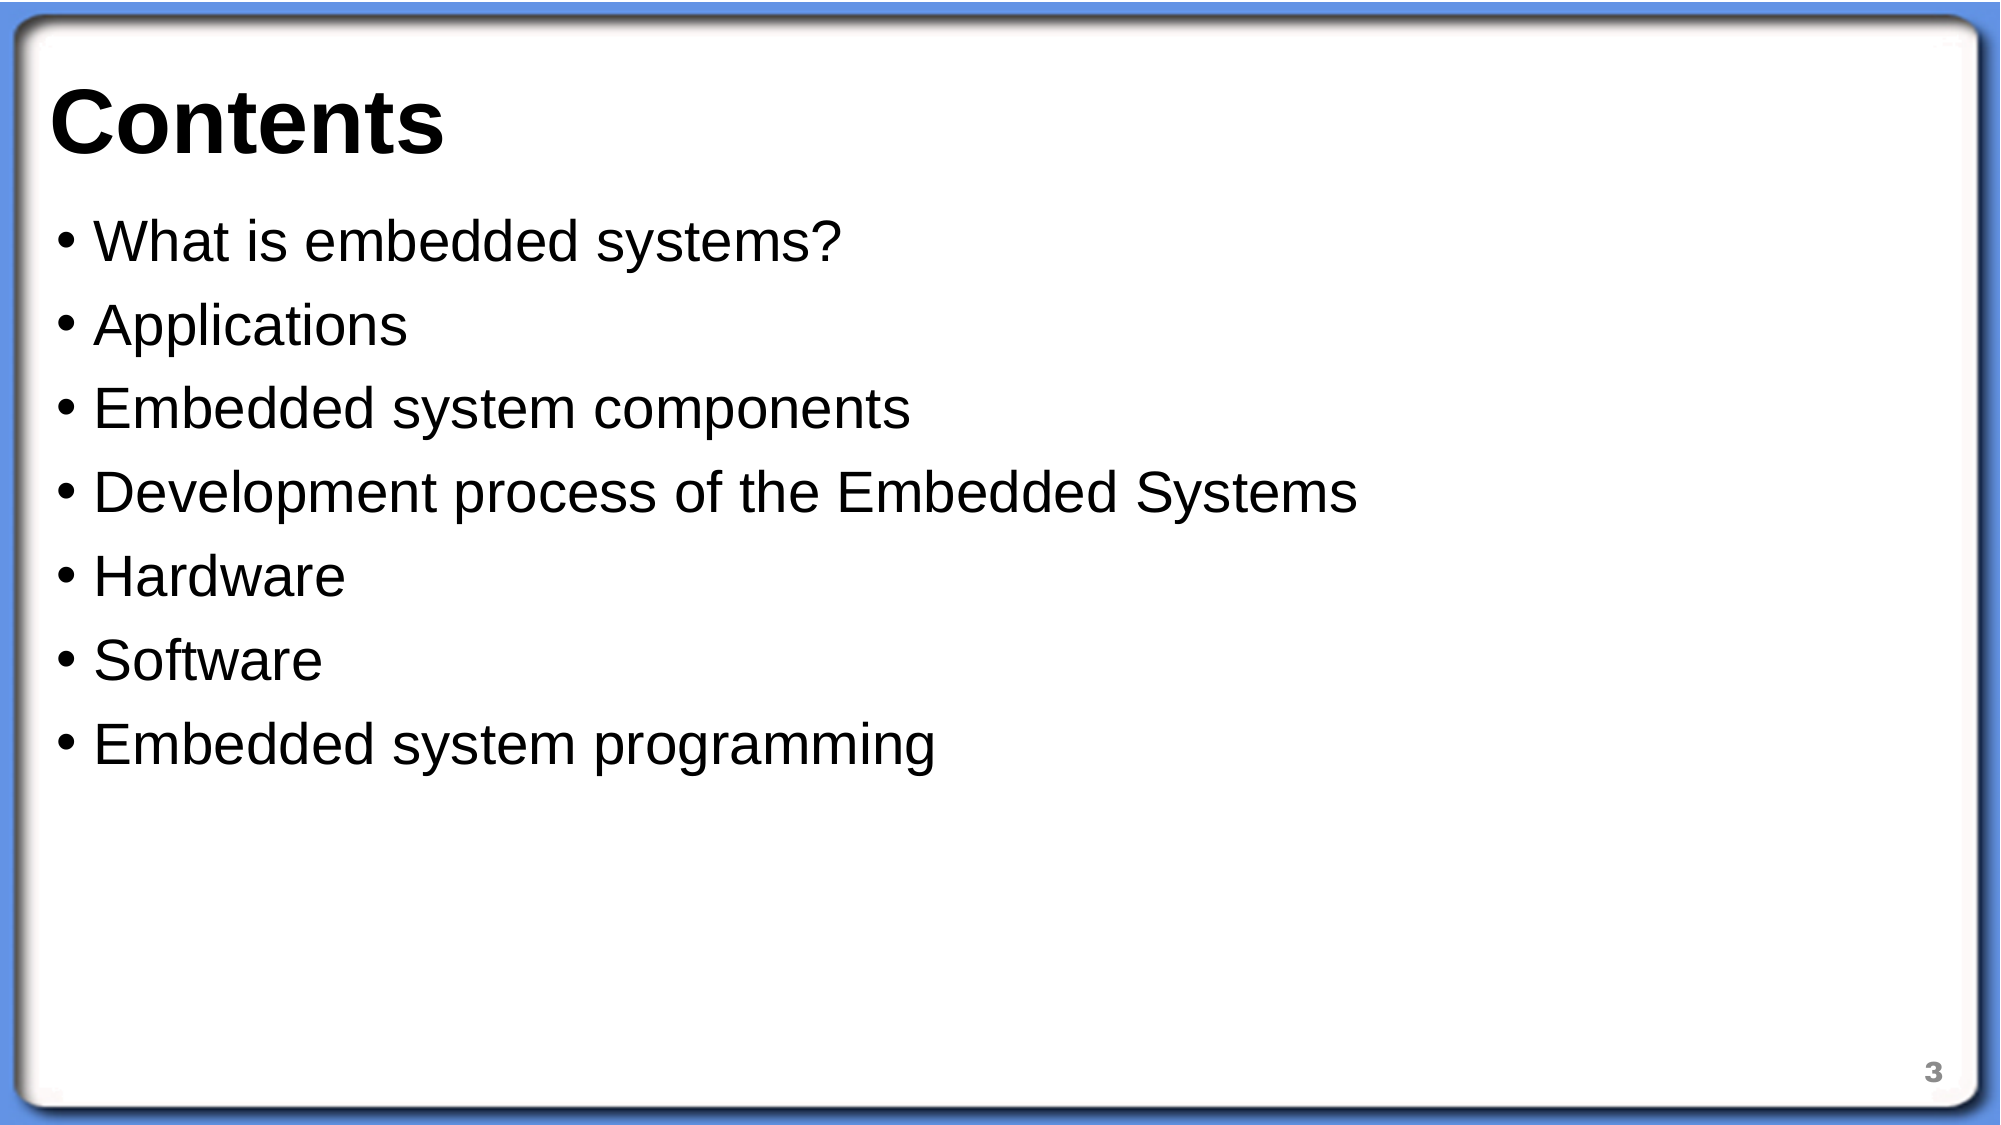

# Contents
What is embedded systems?
Applications
Embedded system components
Development process of the Embedded Systems
Hardware
Software
Embedded system programming

3